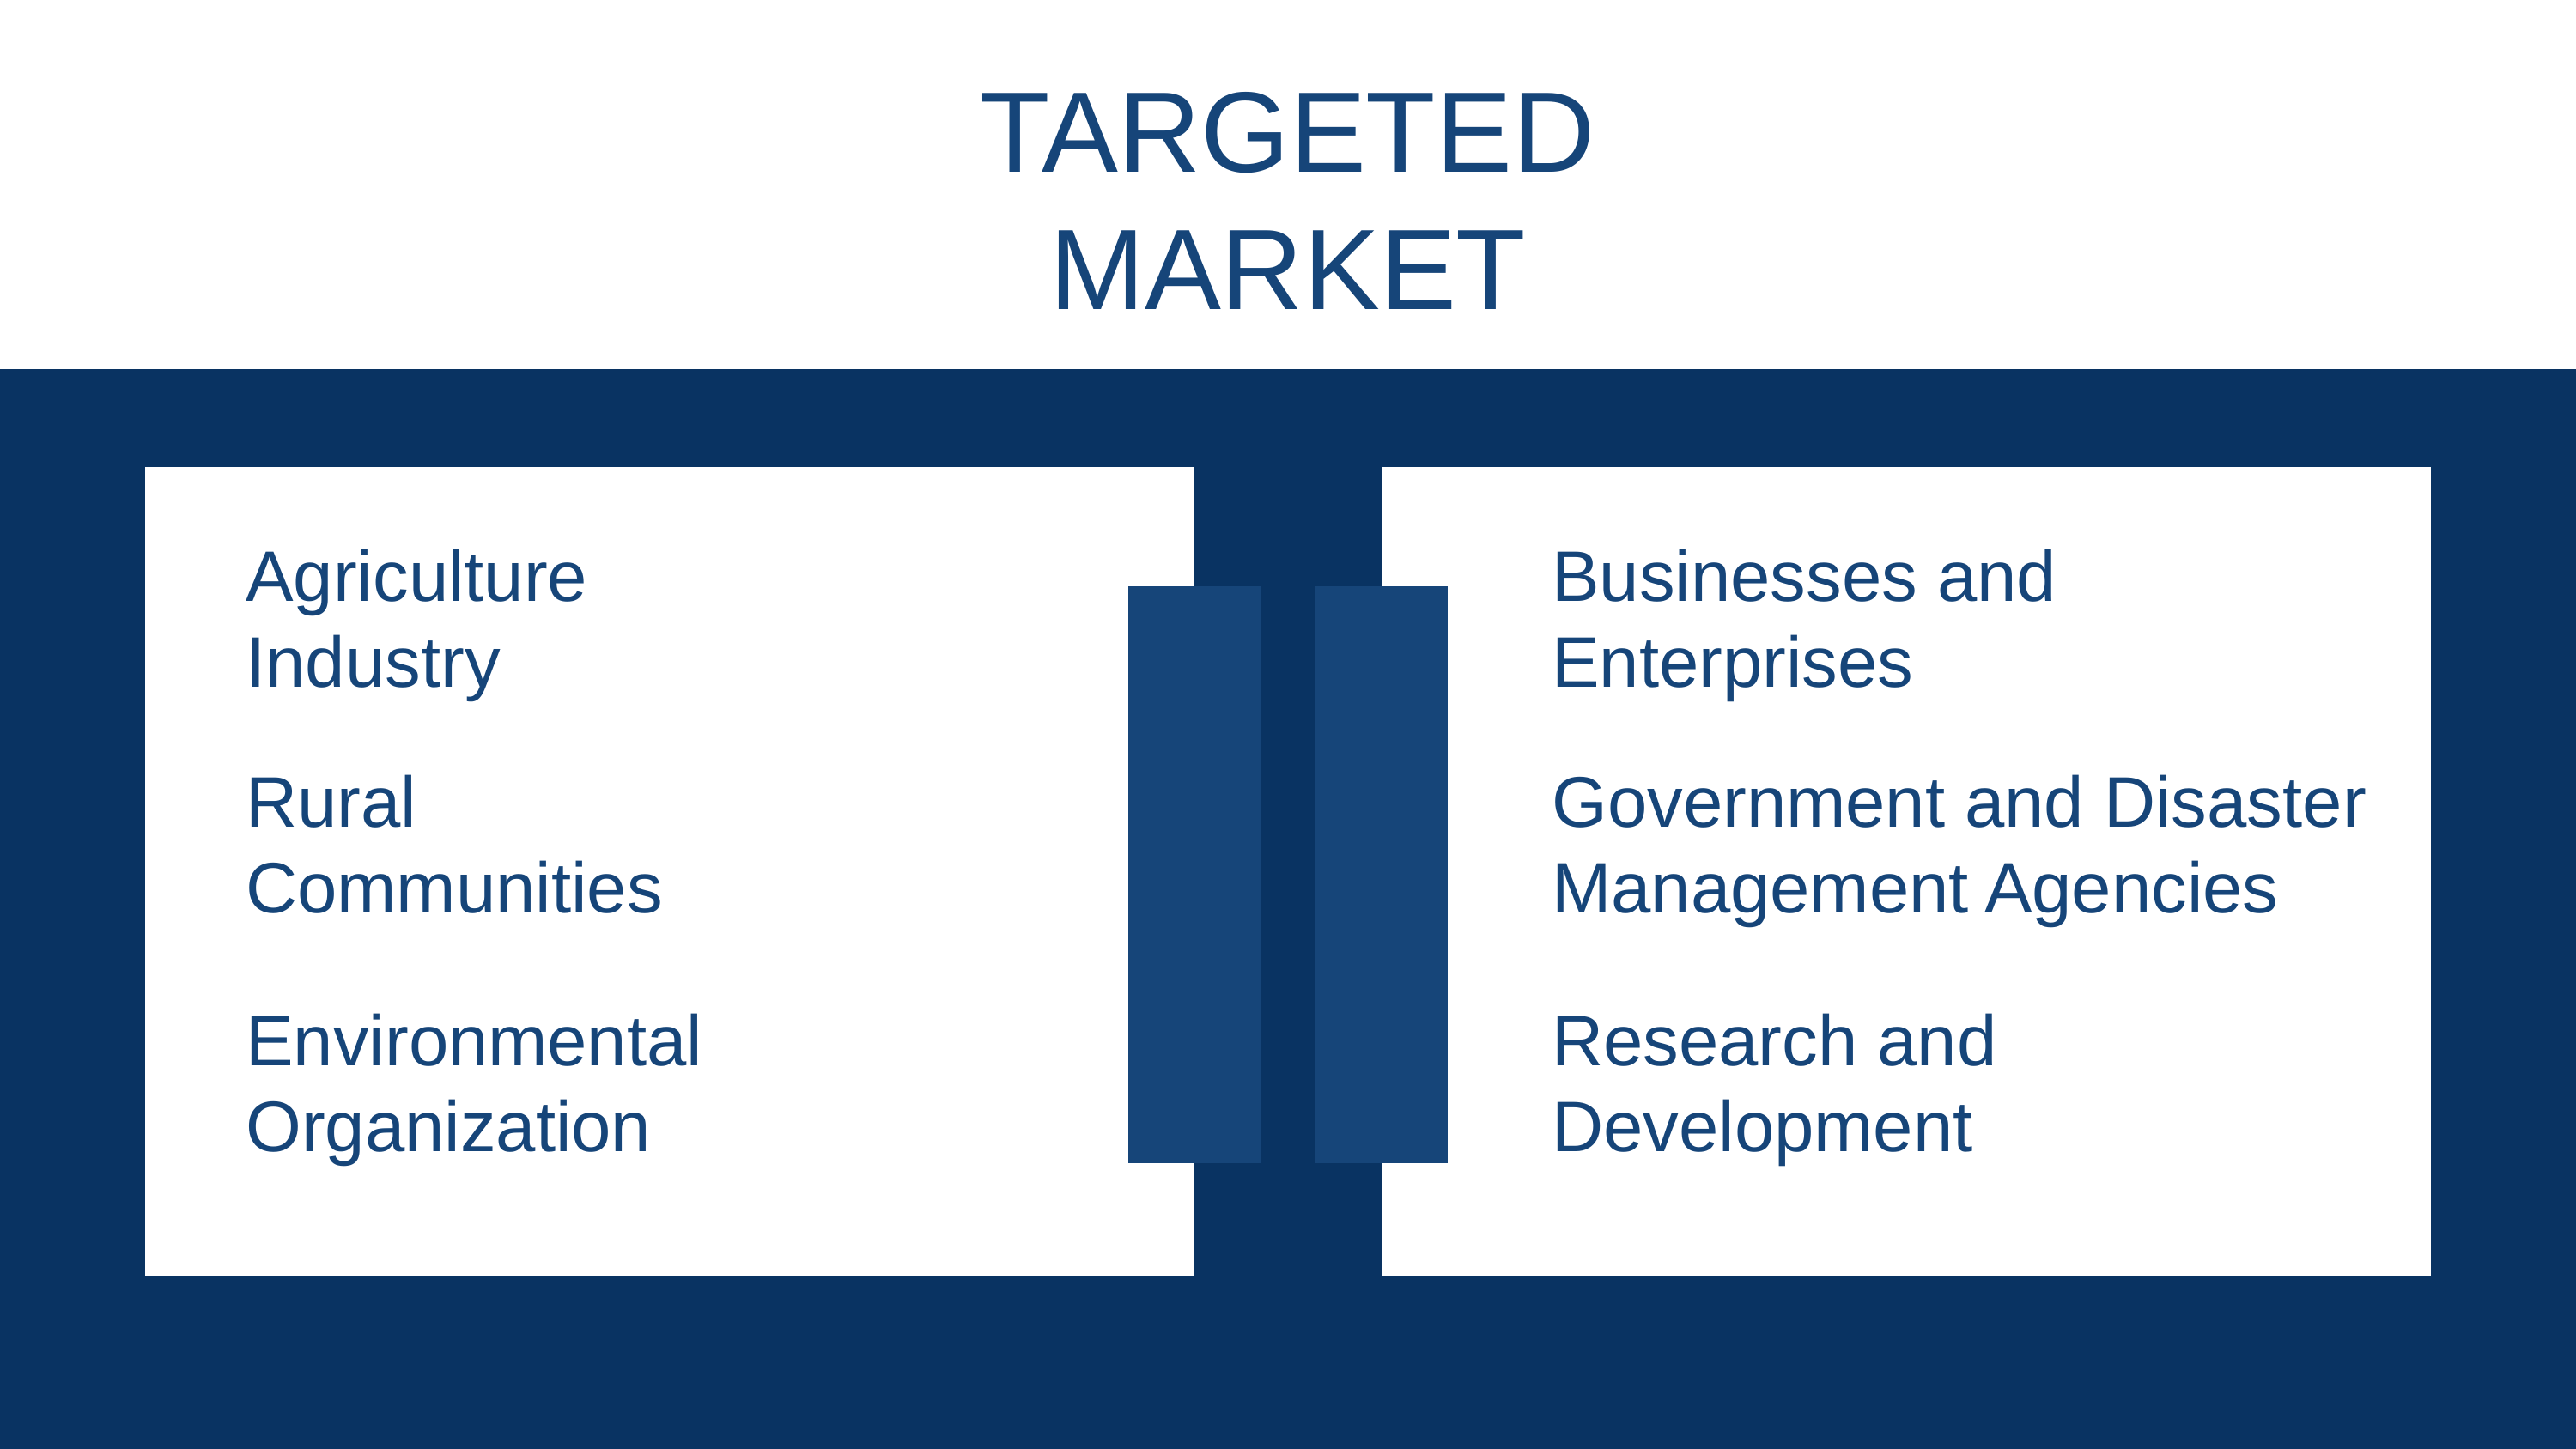

TARGETED
MARKET

Agriculture Industry
Businesses and Enterprises
Rural Communities
Government and Disaster Management Agencies

Environmental Organization
Research and Development